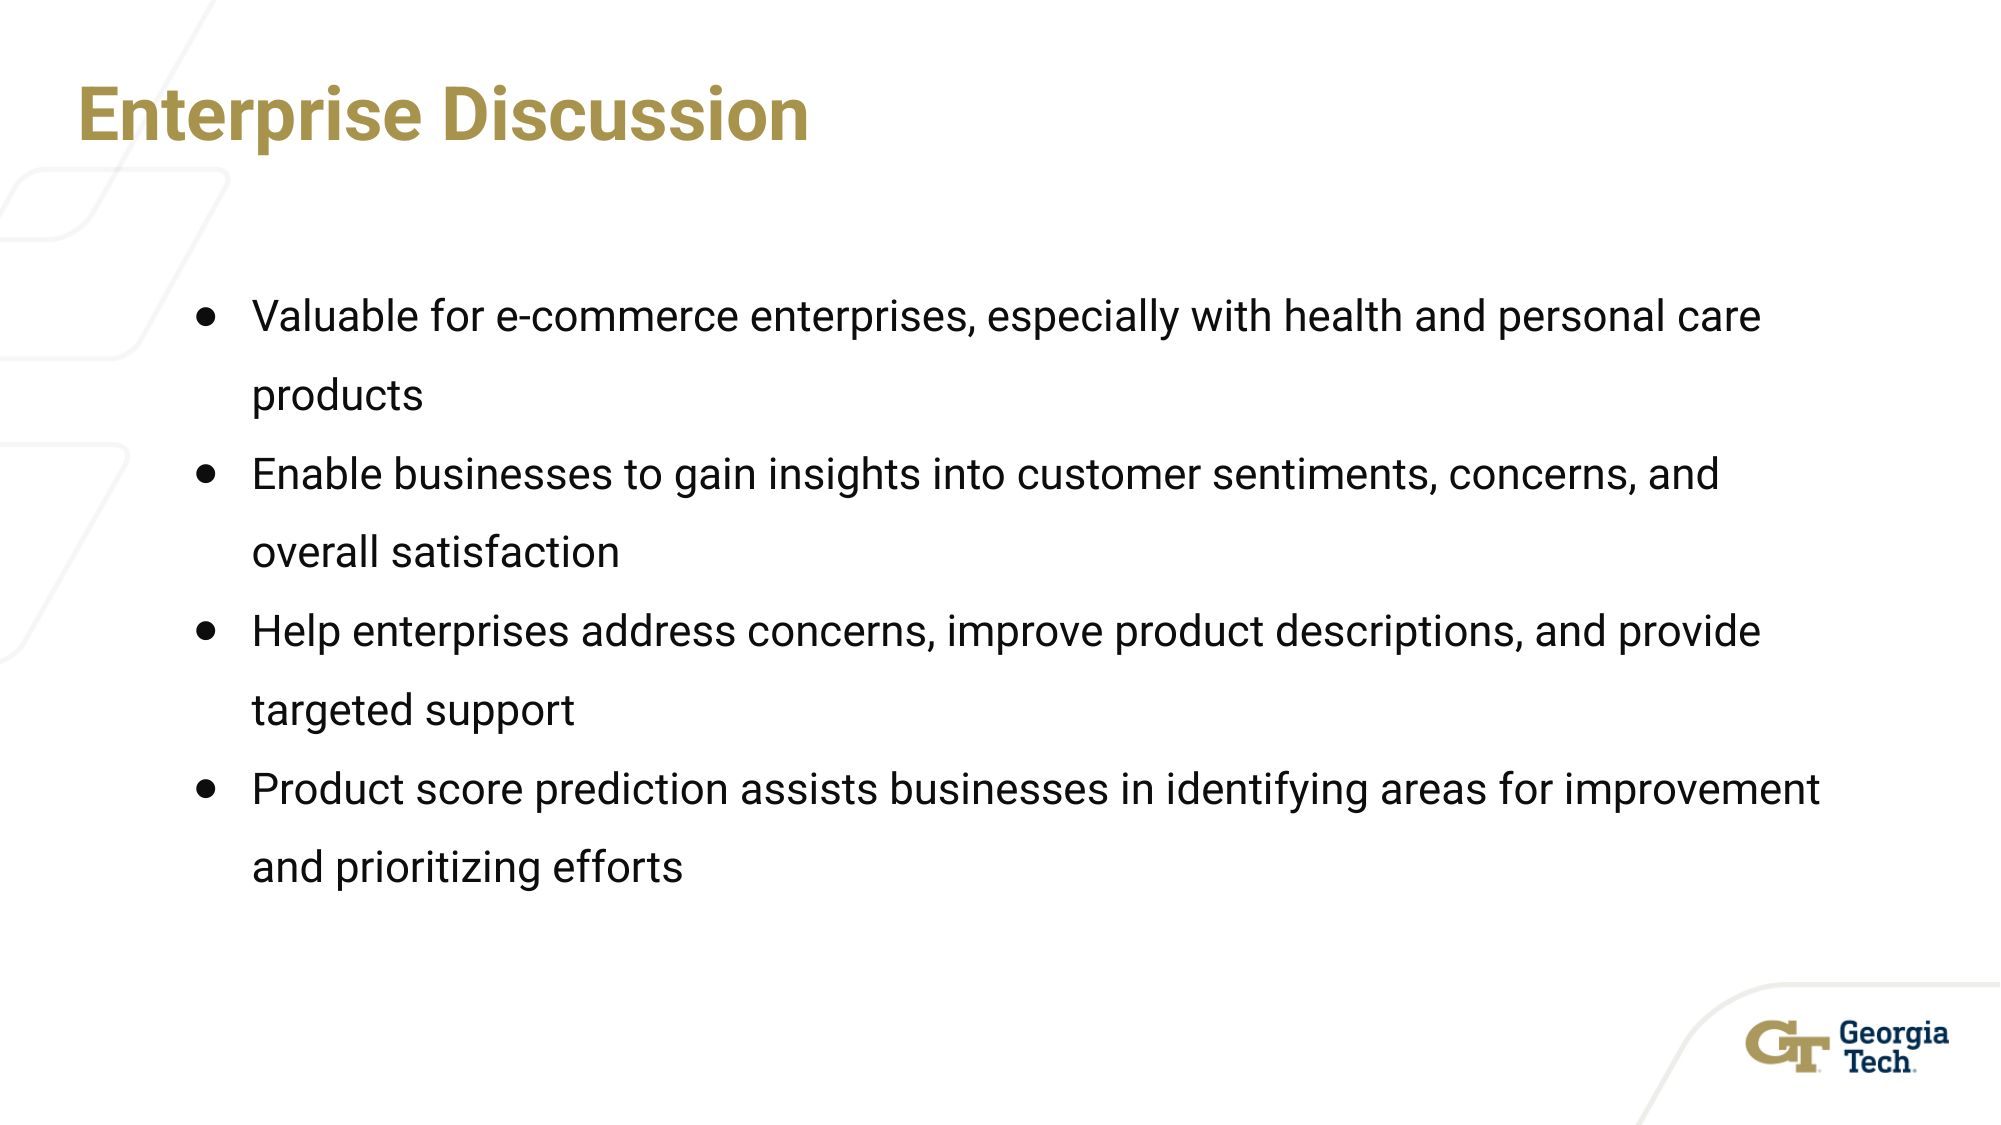

# Enterprise Discussion

Valuable for e-commerce enterprises, especially with health and personal care products
Enable businesses to gain insights into customer sentiments, concerns, and overall satisfaction
Help enterprises address concerns, improve product descriptions, and provide targeted support
Product score prediction assists businesses in identifying areas for improvement and prioritizing efforts